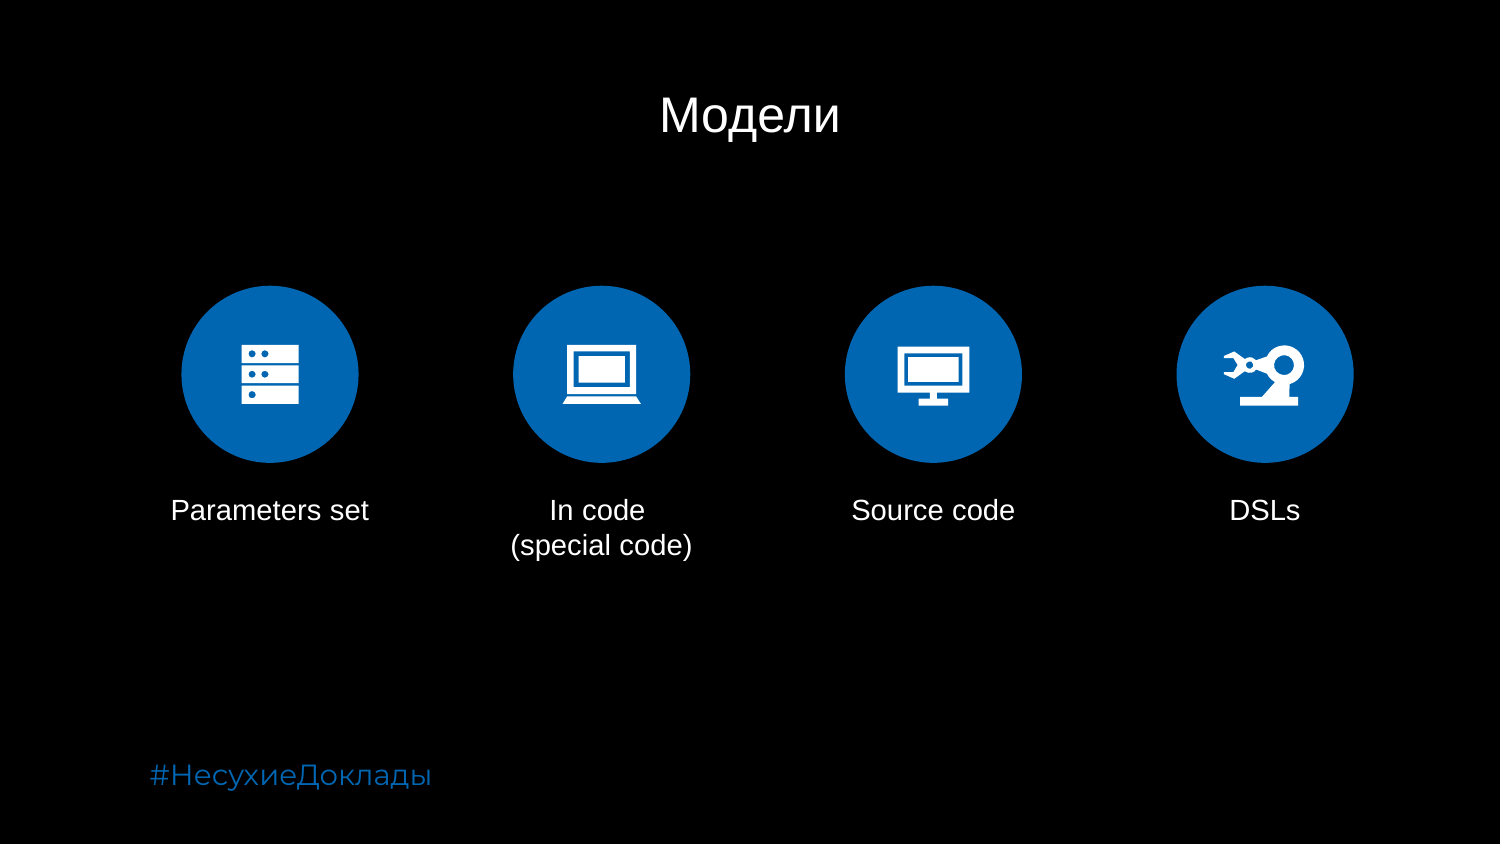

Модели

Parameters set

In code
(special code)

Source code

DSLs
#НесухиеДоклады